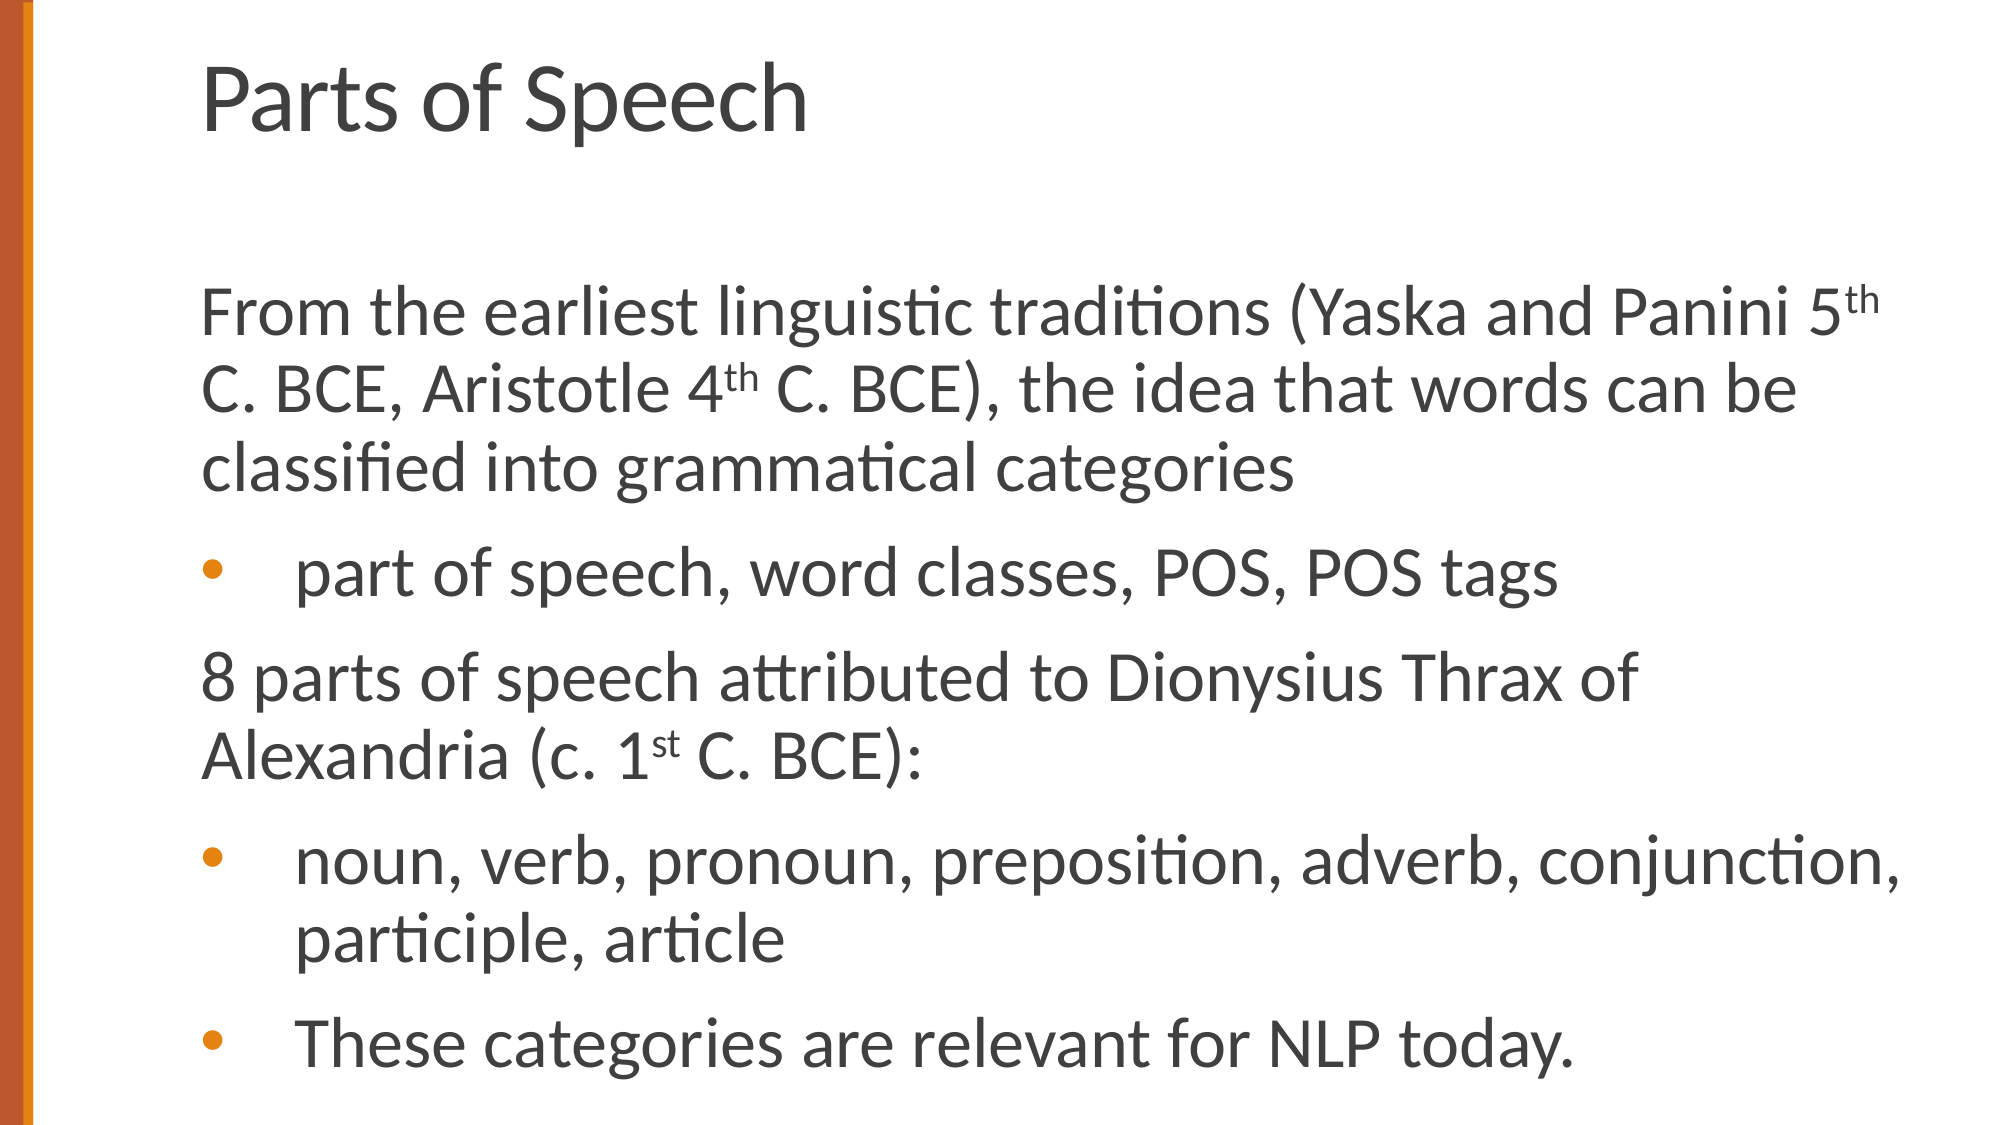

# Parts of Speech
From the earliest linguistic traditions (Yaska and Panini 5th C. BCE, Aristotle 4th C. BCE), the idea that words can be classified into grammatical categories
part of speech, word classes, POS, POS tags
8 parts of speech attributed to Dionysius Thrax of Alexandria (c. 1st C. BCE):
noun, verb, pronoun, preposition, adverb, conjunction, participle, article
These categories are relevant for NLP today.